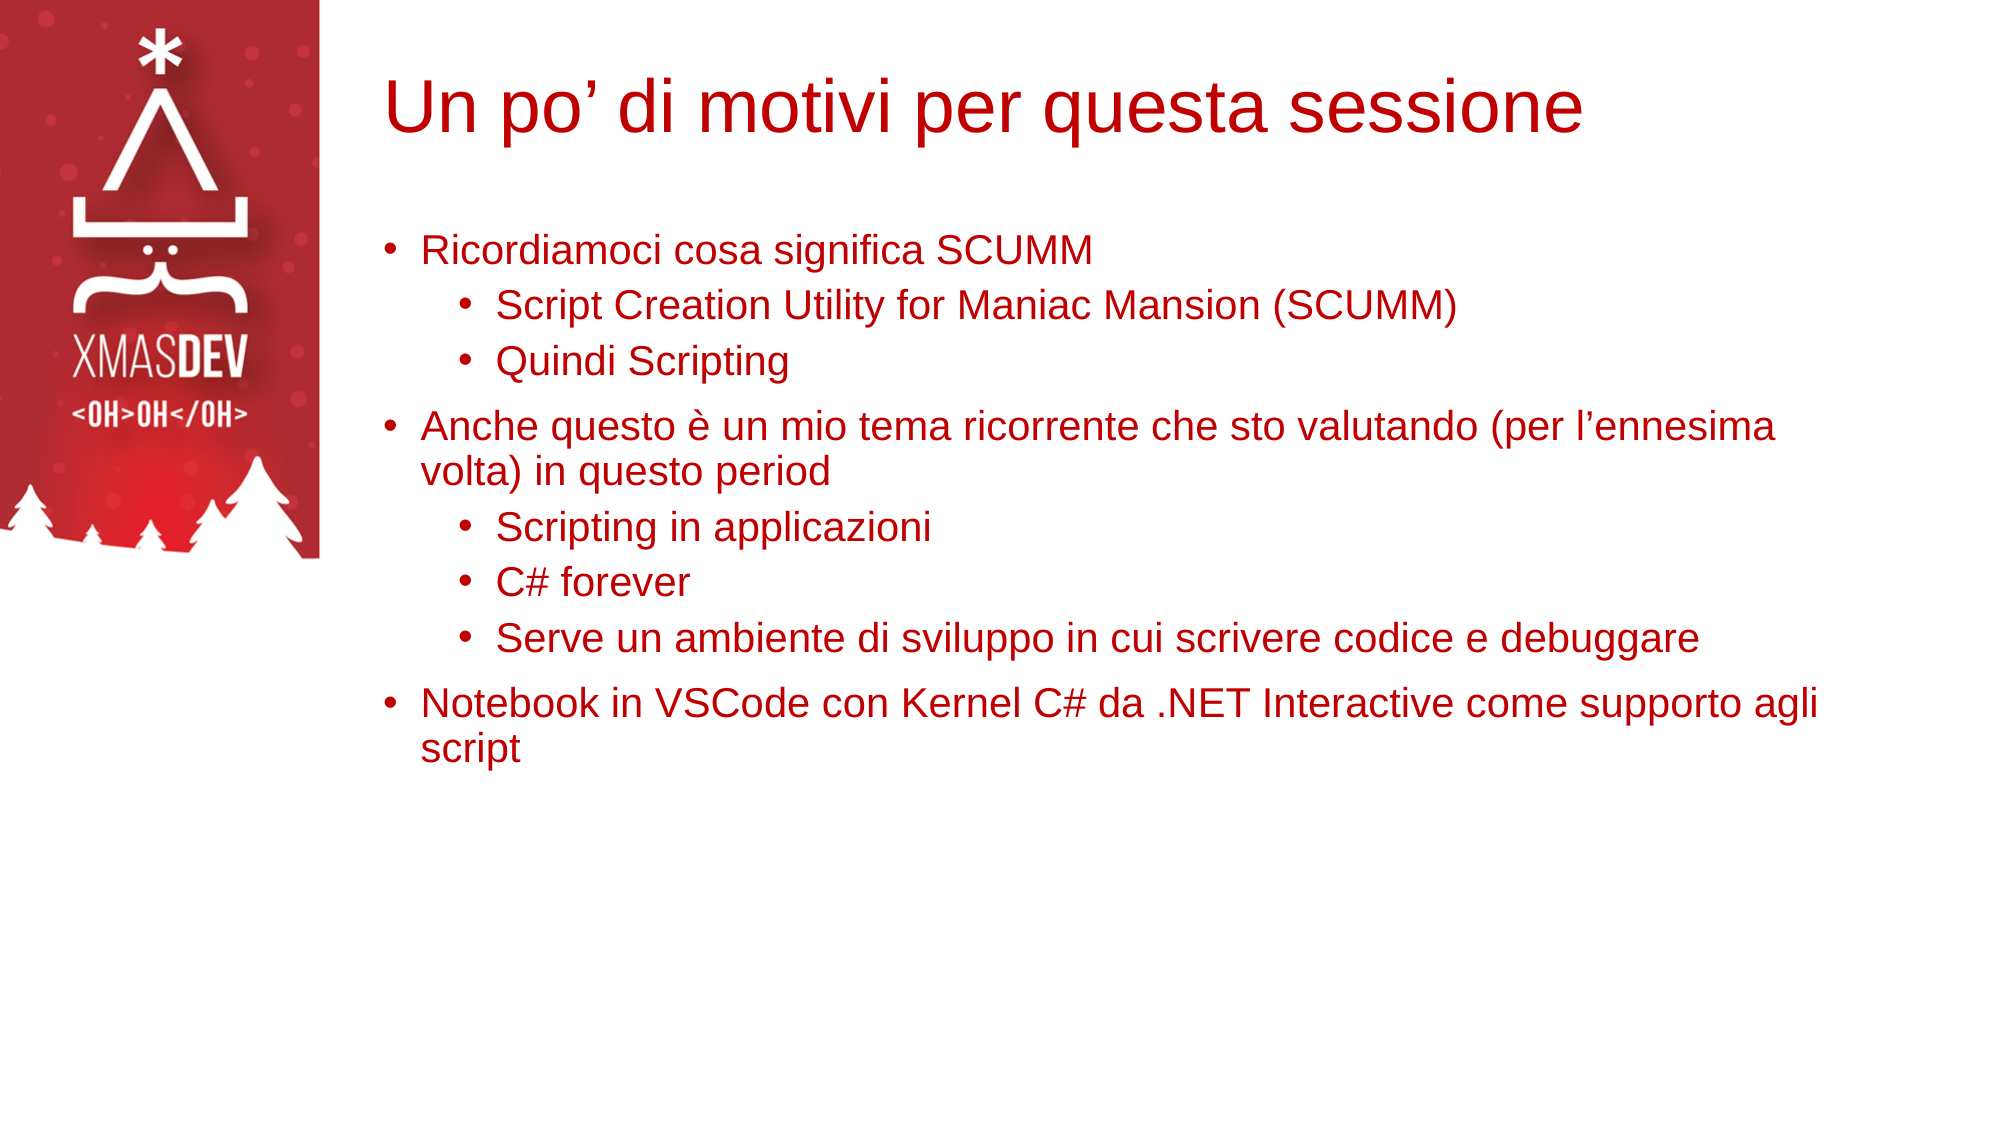

# Un po’ di motivi per questa sessione
Ricordiamoci cosa significa SCUMM
Script Creation Utility for Maniac Mansion (SCUMM)
Quindi Scripting
Anche questo è un mio tema ricorrente che sto valutando (per l’ennesima volta) in questo period
Scripting in applicazioni
C# forever
Serve un ambiente di sviluppo in cui scrivere codice e debuggare
Notebook in VSCode con Kernel C# da .NET Interactive come supporto agli script